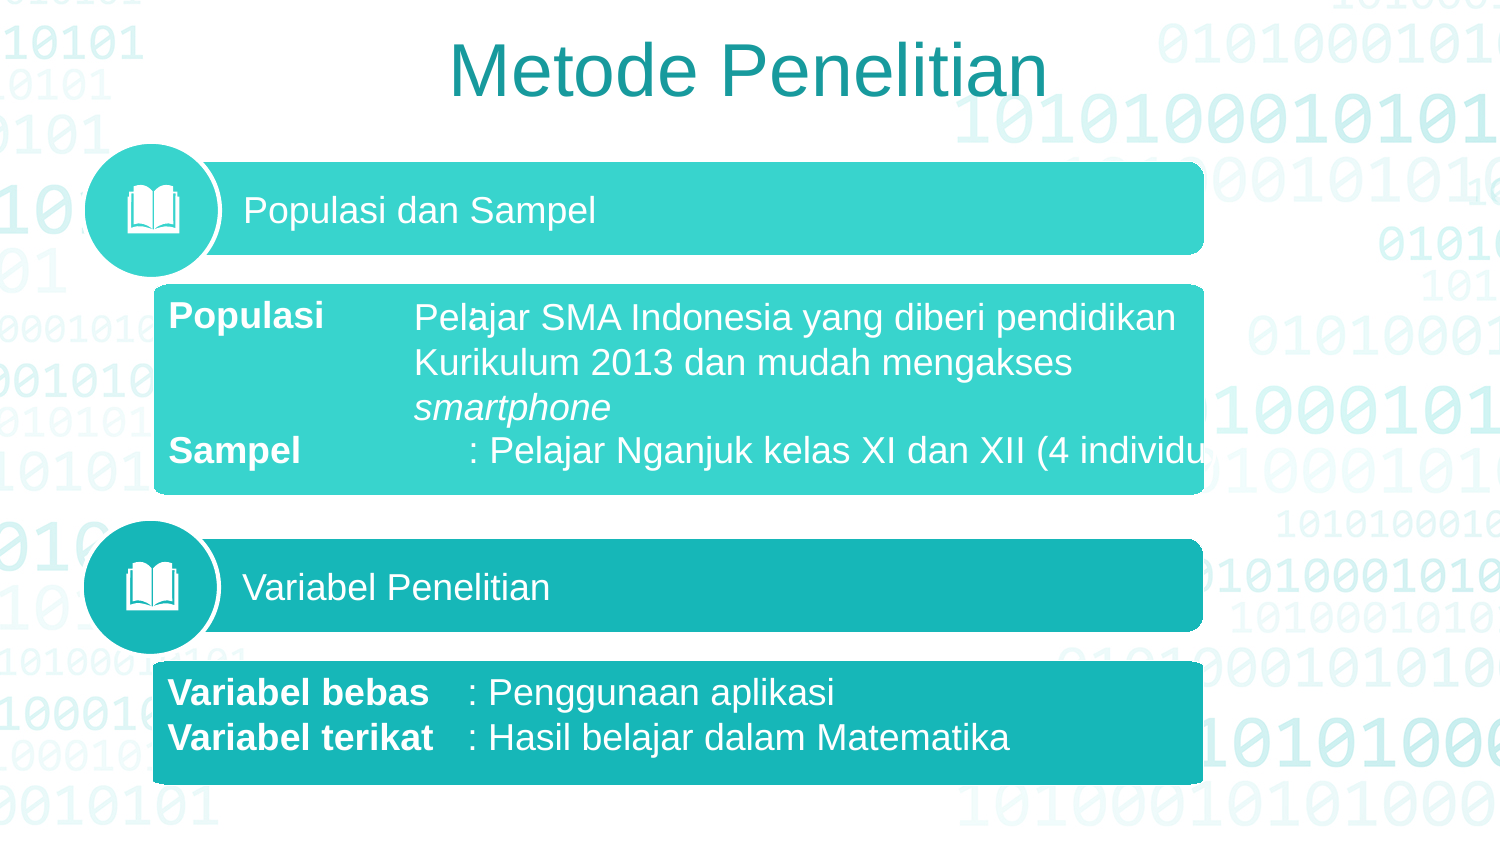

Metode Penelitian

      Populasi dan Sampel
Populasi	:

Sampel		: Pelajar Nganjuk kelas XI dan XII (4 individu)
Pelajar SMA Indonesia yang diberi pendidikan
Kurikulum 2013 dan mudah mengakses
smartphone

      Variabel Penelitian
Variabel bebas	: Penggunaan aplikasi
Variabel terikat	: Hasil belajar dalam Matematika